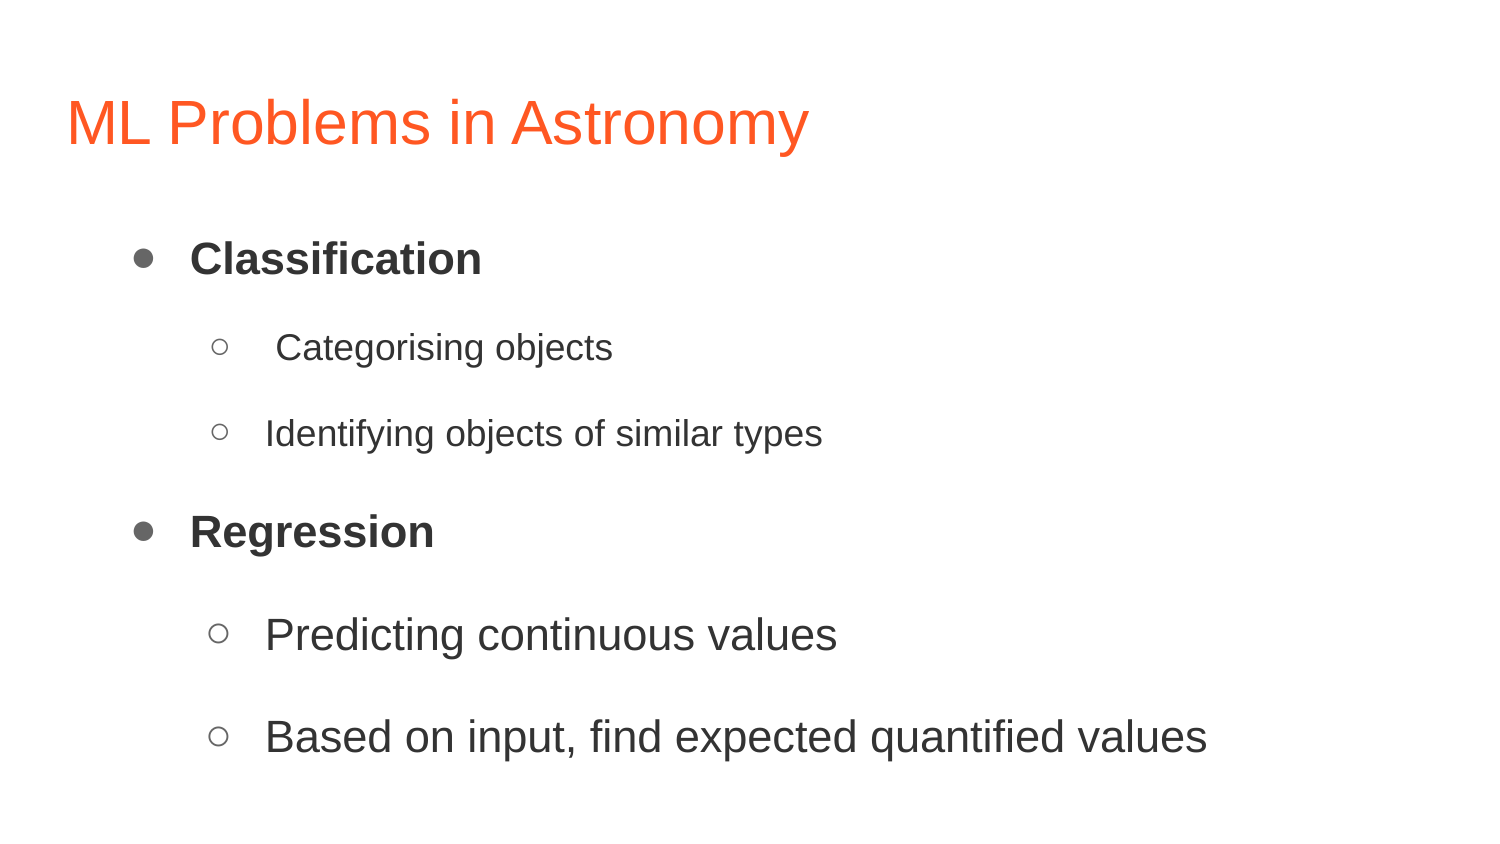

# ML Problems in Astronomy
Classification
 Categorising objects
Identifying objects of similar types
Regression
Predicting continuous values
Based on input, find expected quantified values